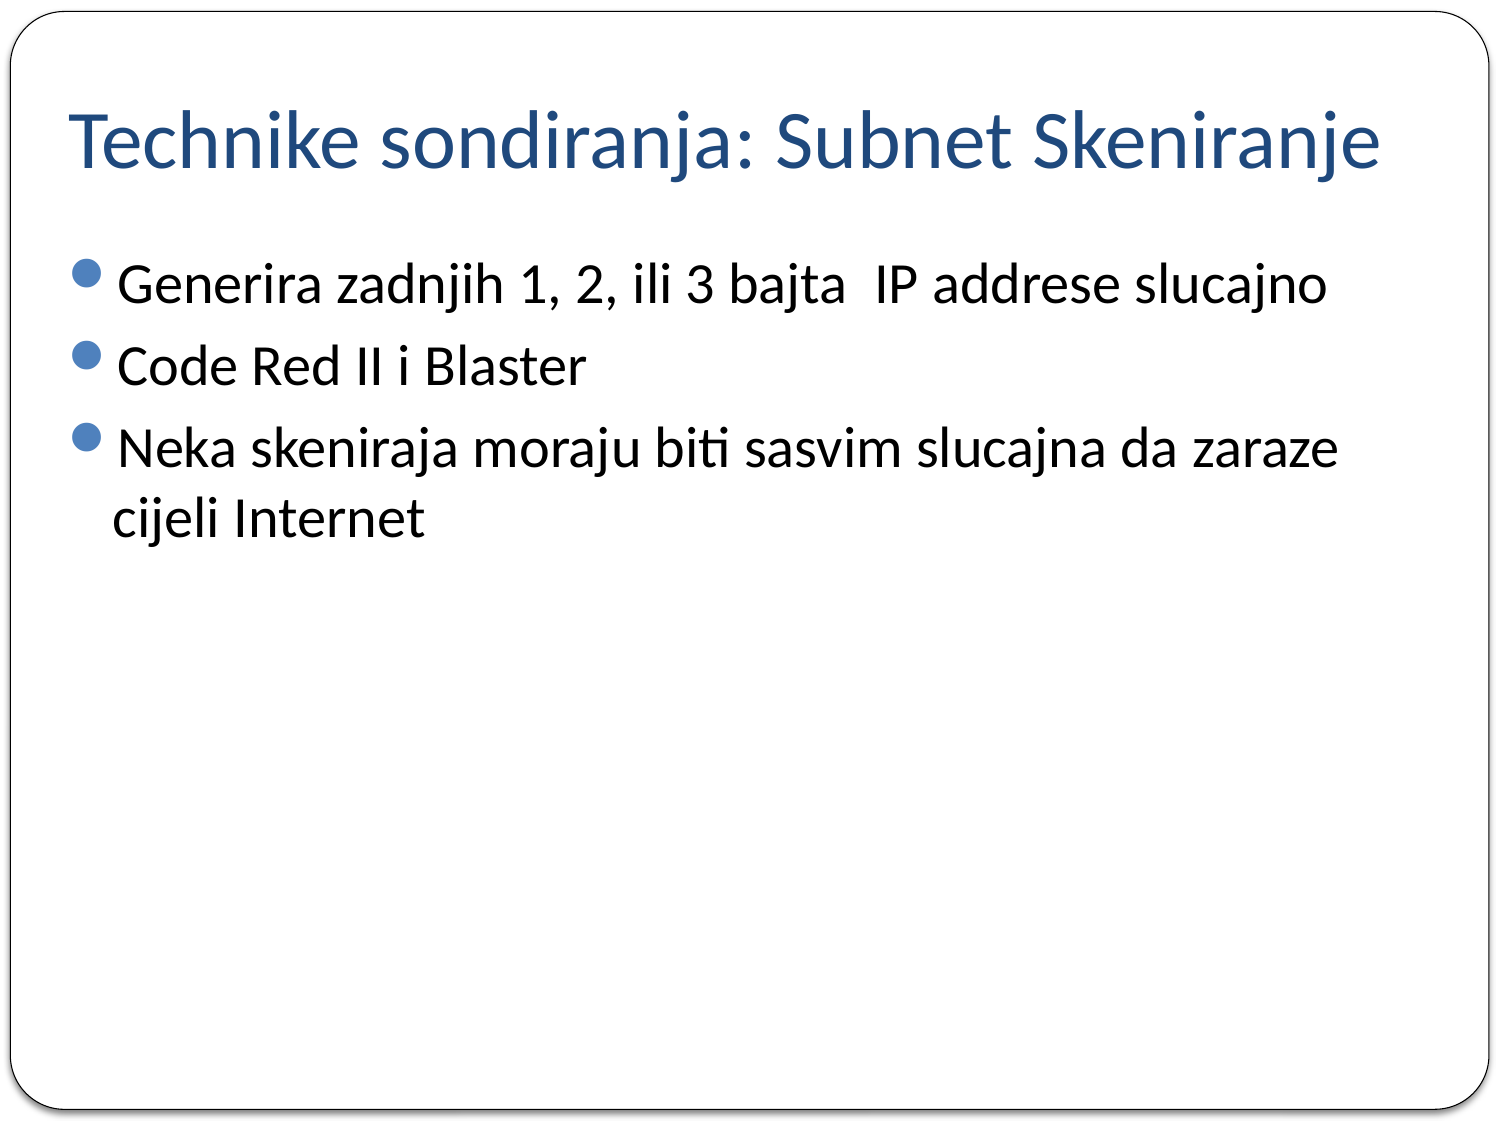

# Technike sondiranja: Subnet Skeniranje
Generira zadnjih 1, 2, ili 3 bajta  IP addrese slucajno
Code Red II i Blaster
Neka skeniraja moraju biti sasvim slucajna da zaraze cijeli Internet